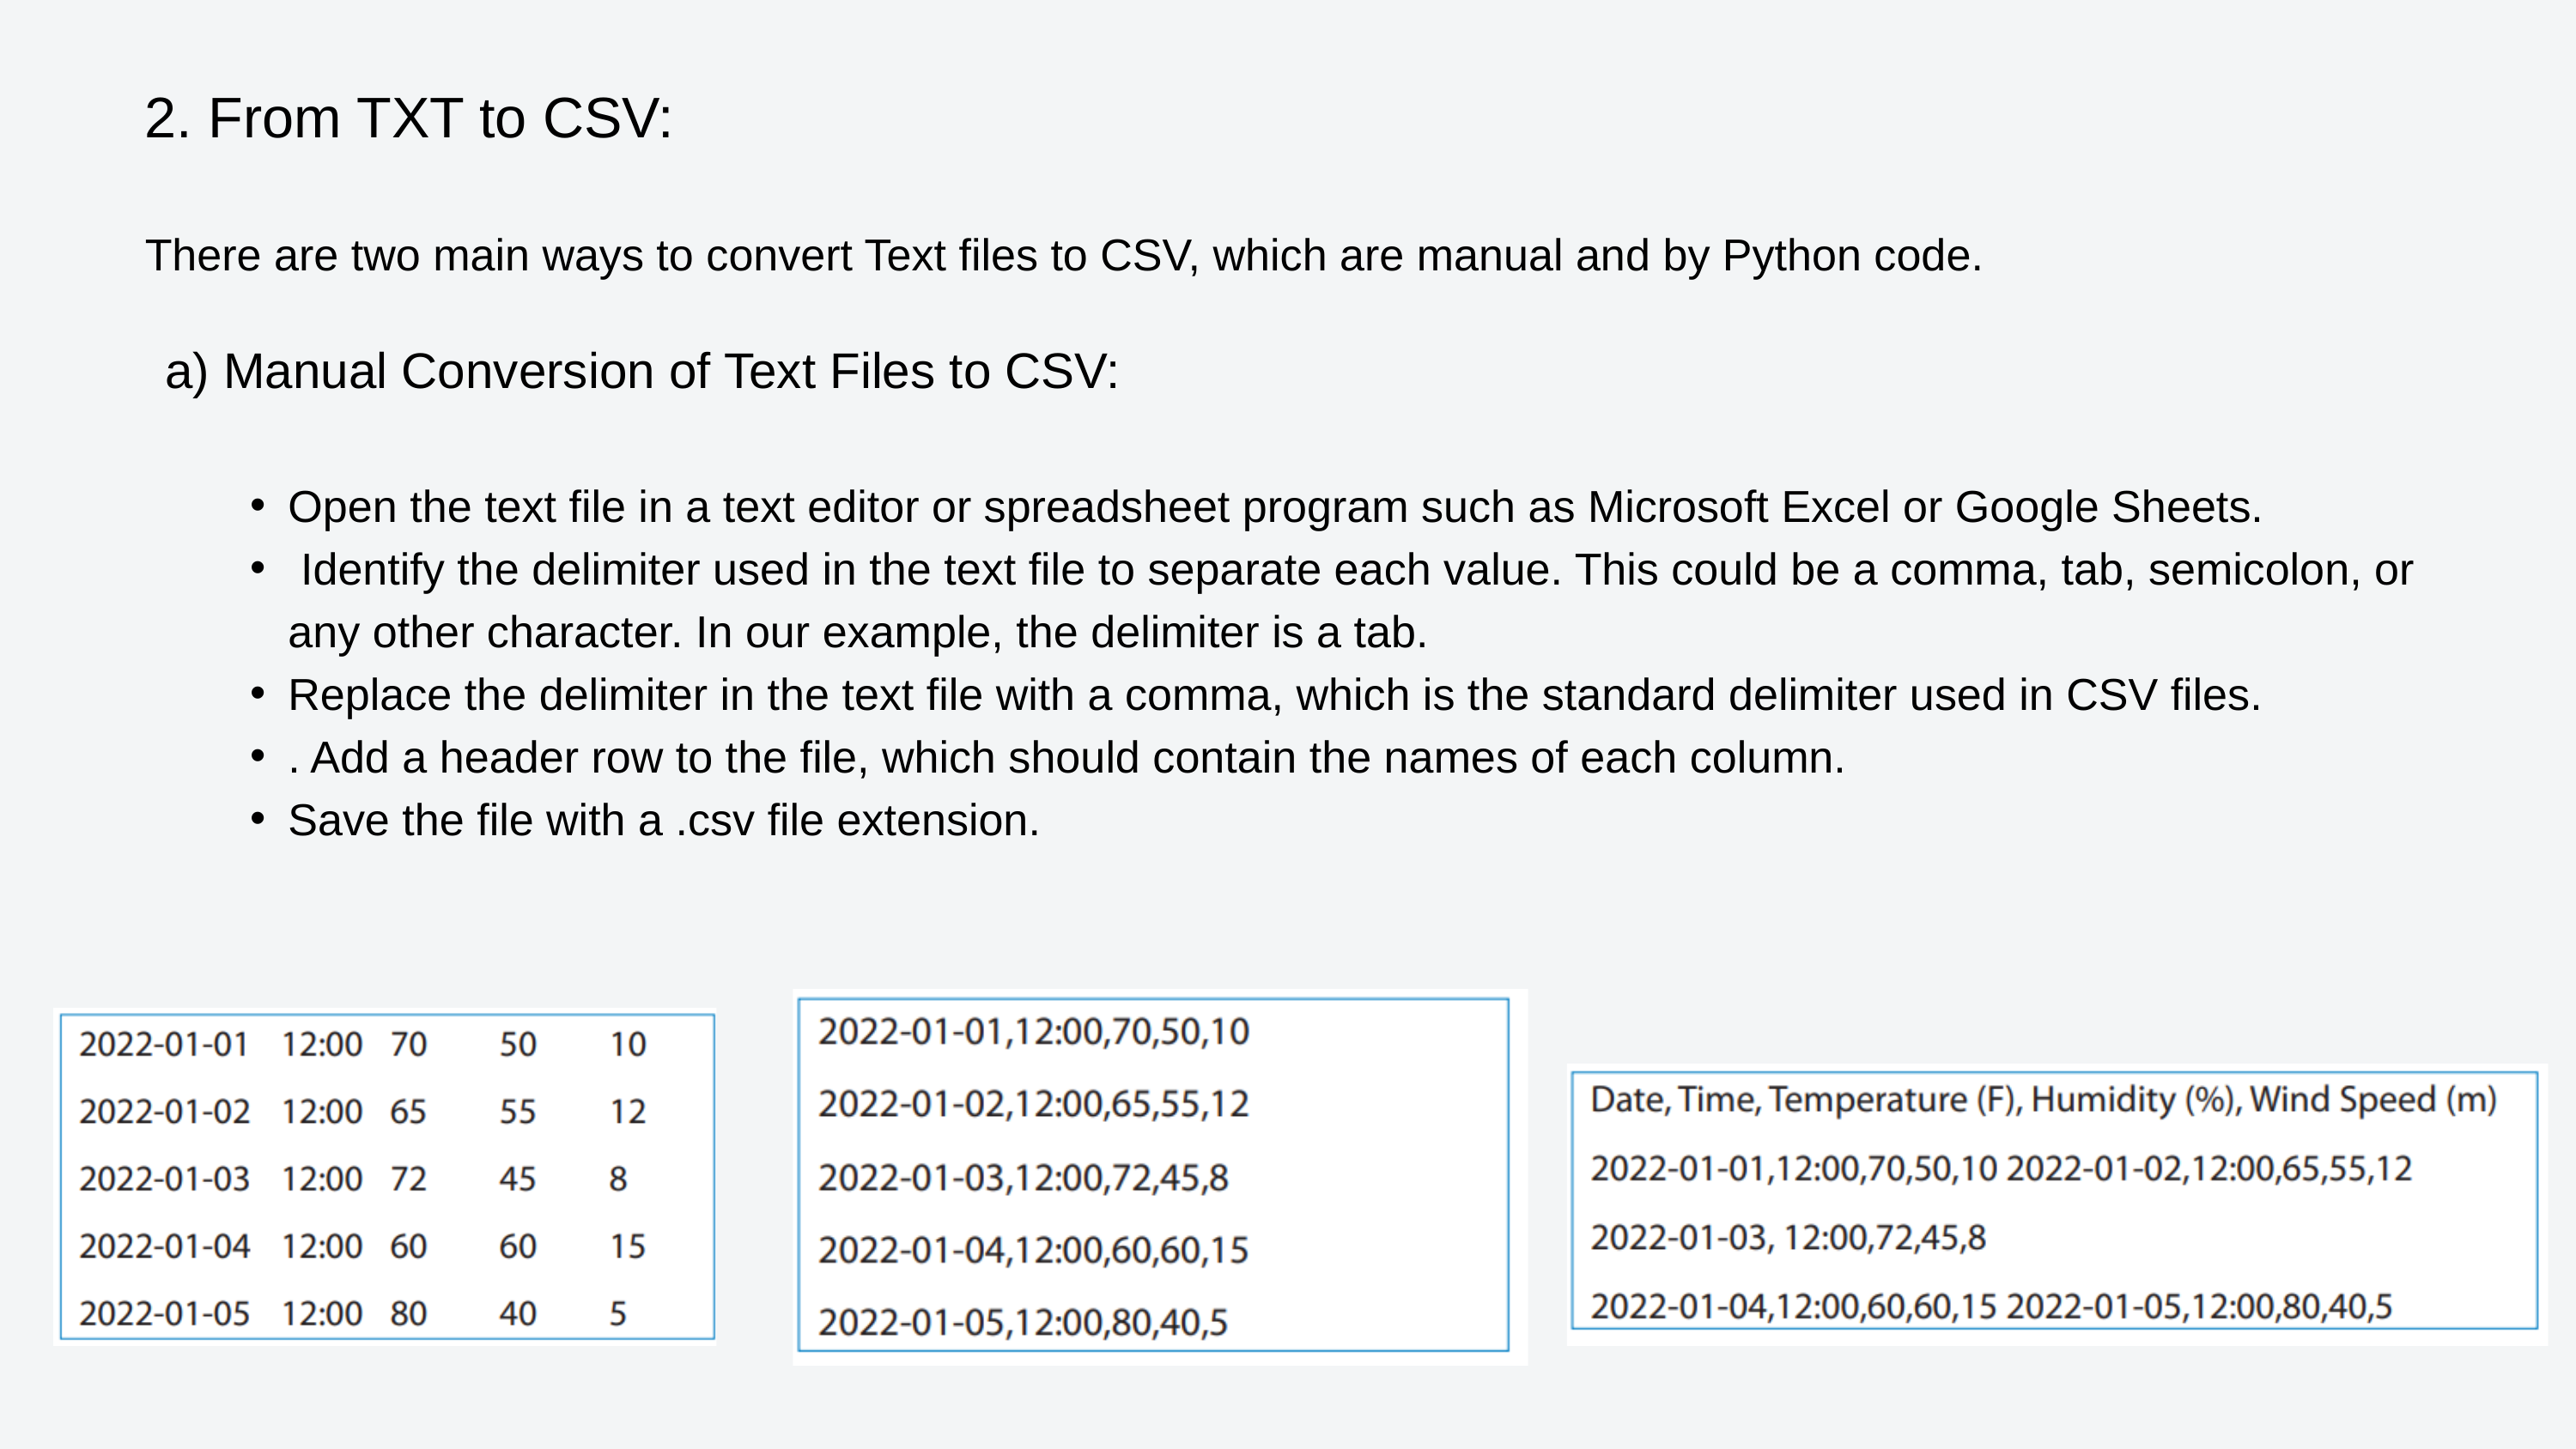

2. From TXT to CSV:
There are two main ways to convert Text files to CSV, which are manual and by Python code.

a) Manual Conversion of Text Files to CSV:
Open the text file in a text editor or spreadsheet program such as Microsoft Excel or Google Sheets.
 Identify the delimiter used in the text file to separate each value. This could be a comma, tab, semicolon, or any other character. In our example, the delimiter is a tab.
Replace the delimiter in the text file with a comma, which is the standard delimiter used in CSV files.
. Add a header row to the file, which should contain the names of each column.
Save the file with a .csv file extension.